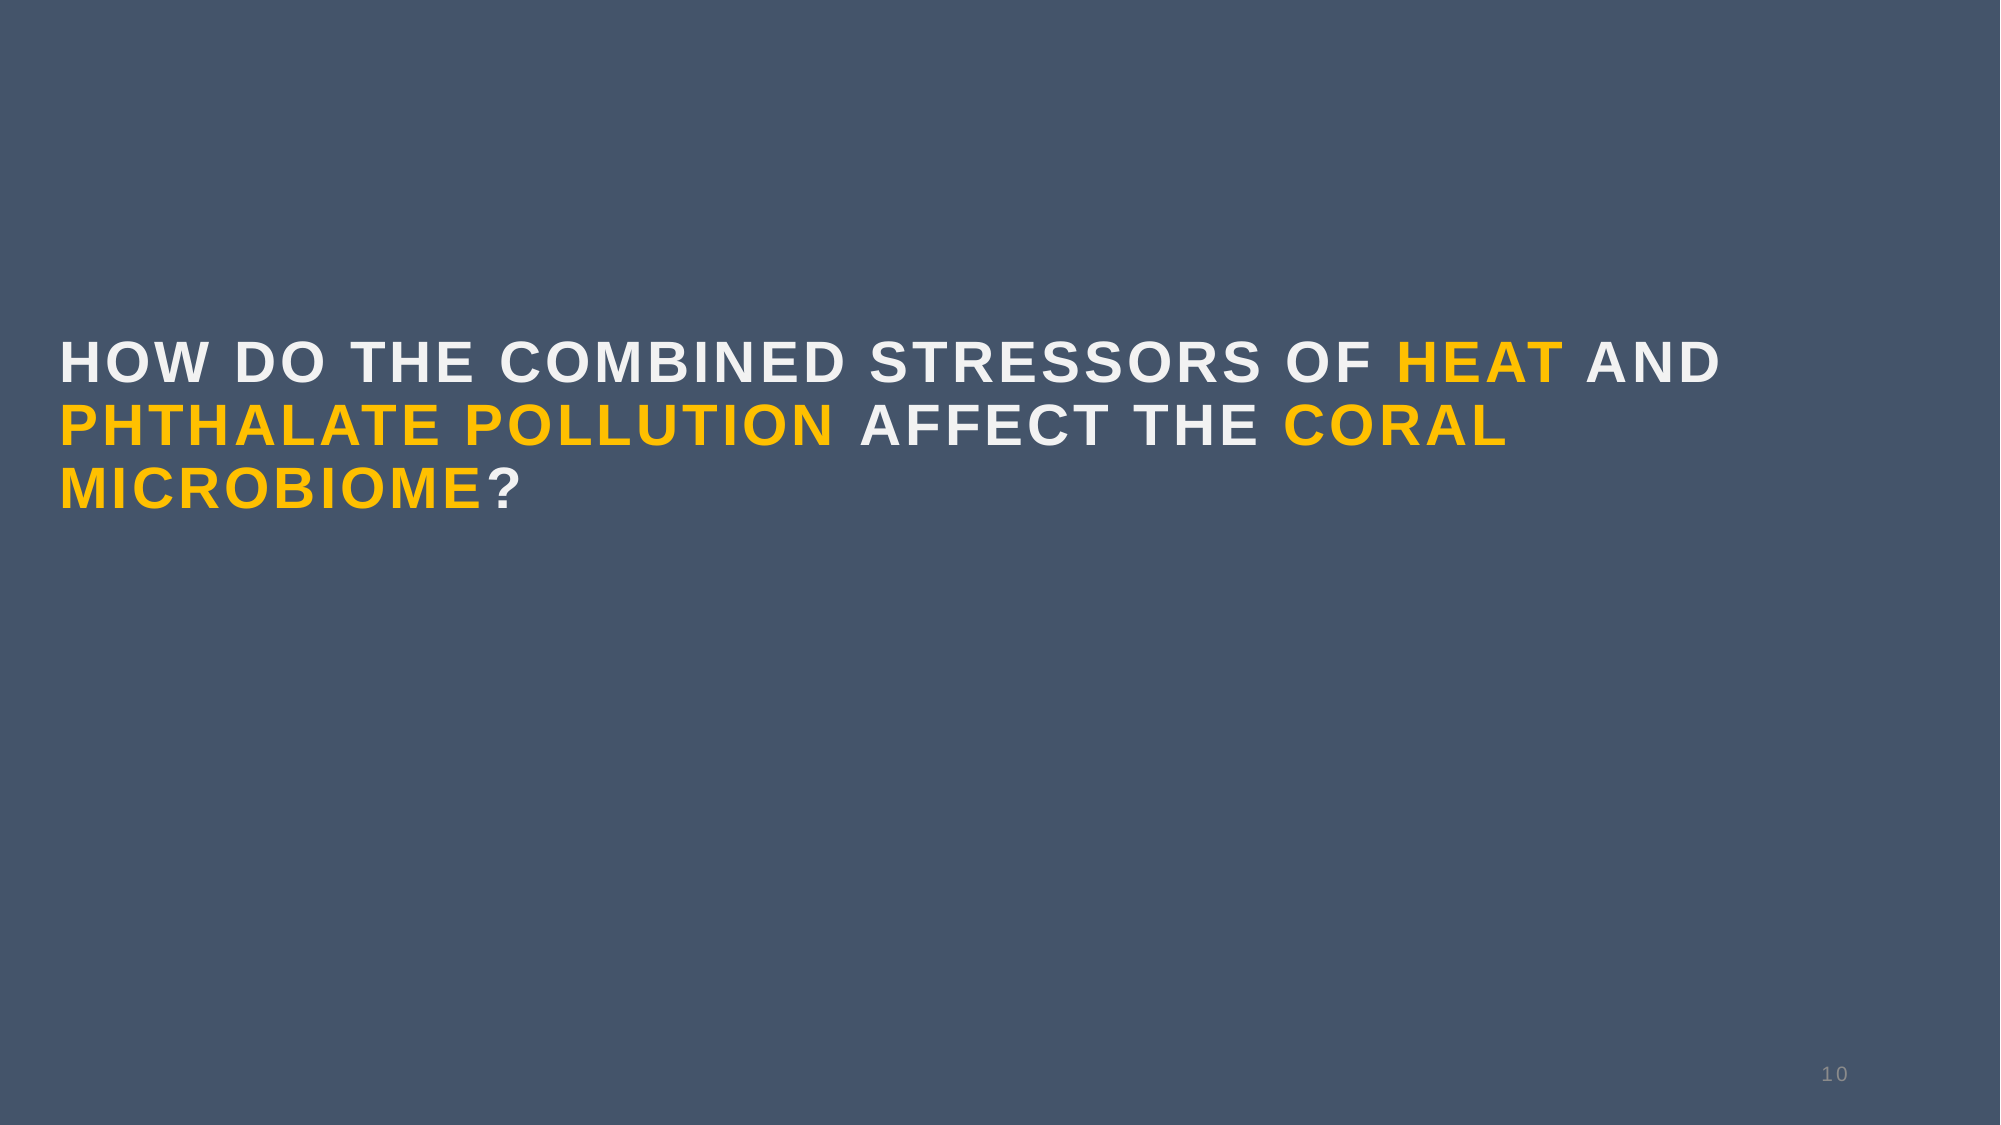

# How do the combined stressors of heat and phthalate POLLUTION affect the coral microbiome?
10